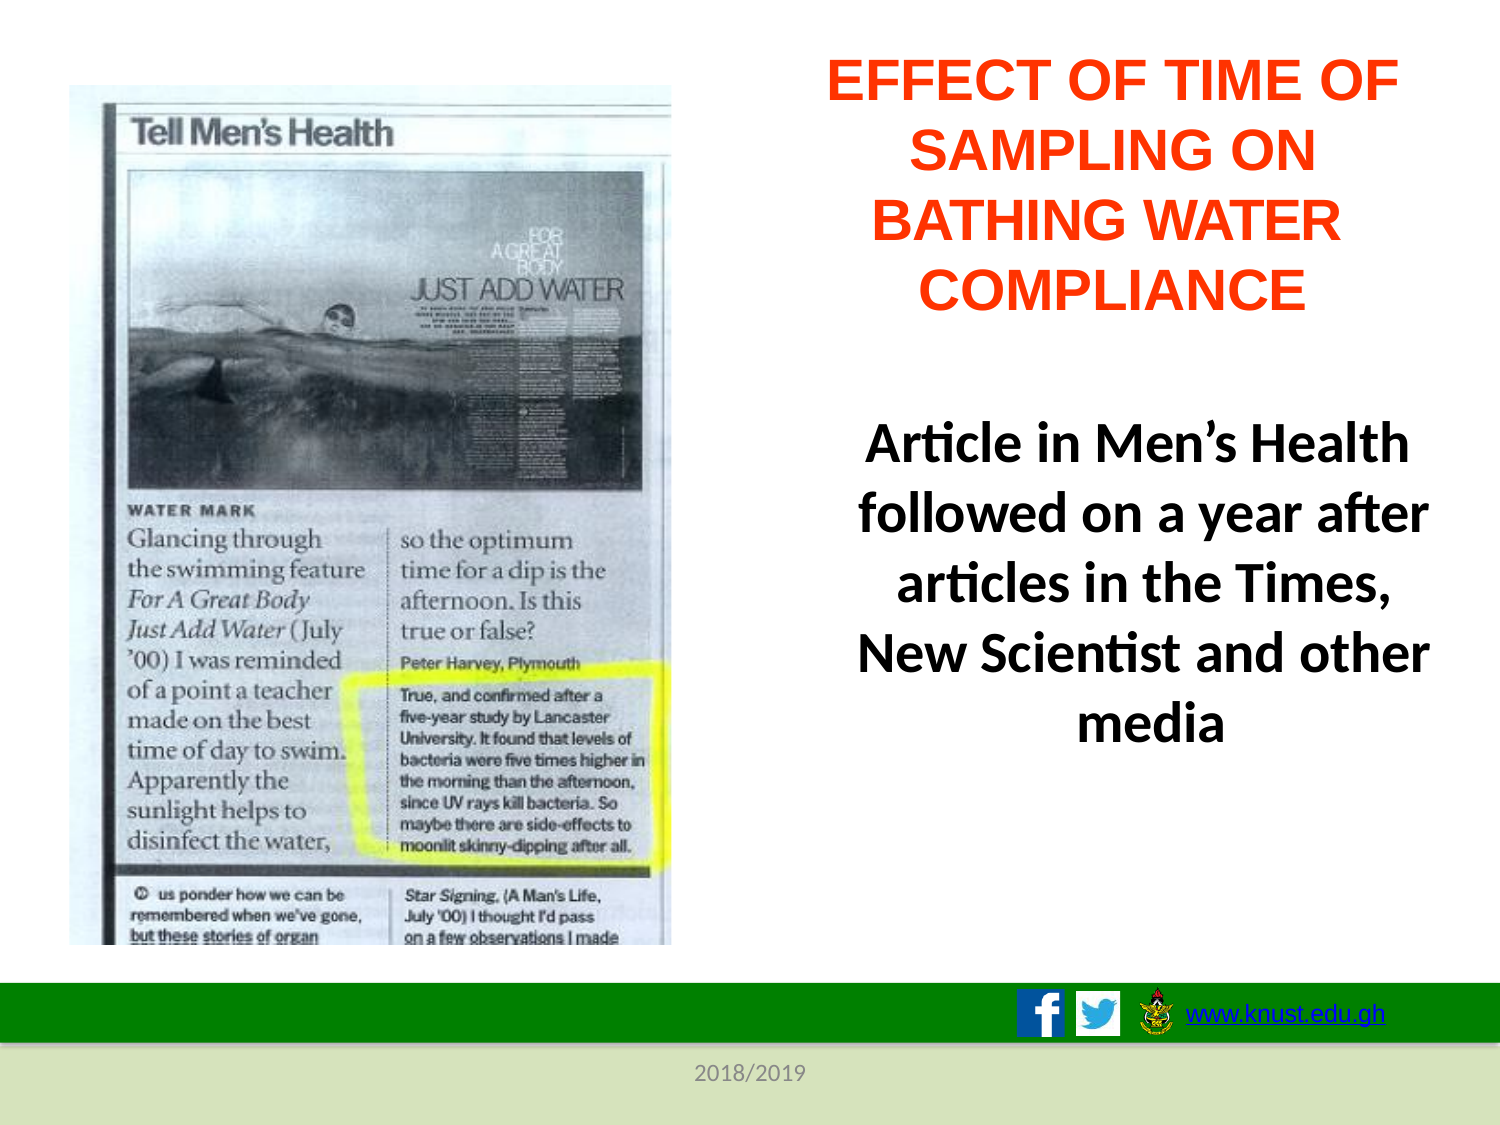

EFFECT OF TIME OF  SAMPLING ON  BATHING WATER  COMPLIANCE

Article in Men’s Health  followed on a year after  articles in the Times,  New Scientist and other  media

www.knust.edu.gh
2018/2019